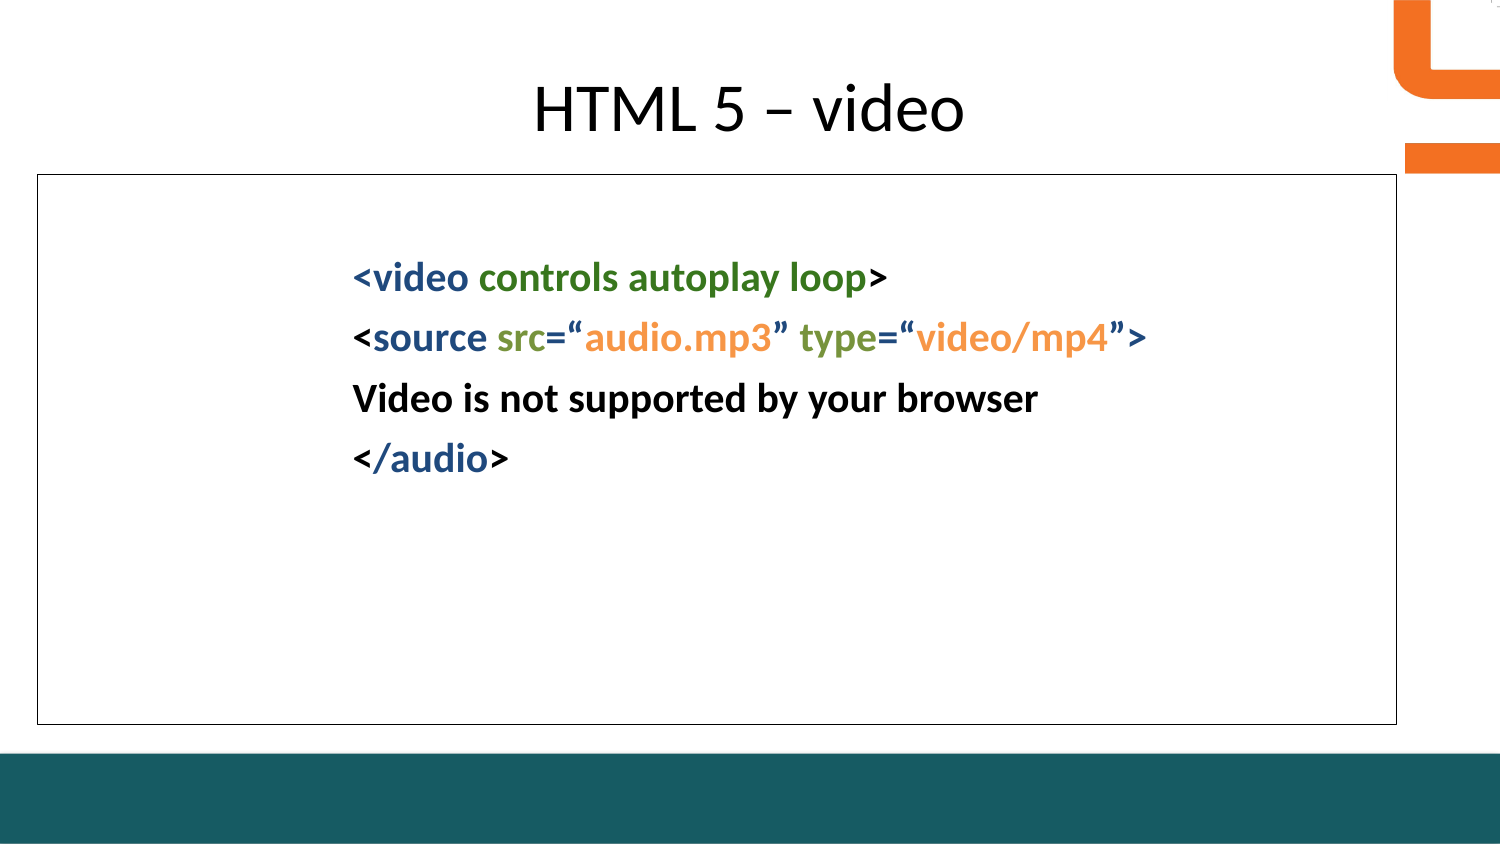

# HTML 5 – video

	<video controls autoplay loop>
	<source src=“audio.mp3” type=“video/mp4”>
	Video is not supported by your browser
	</audio>